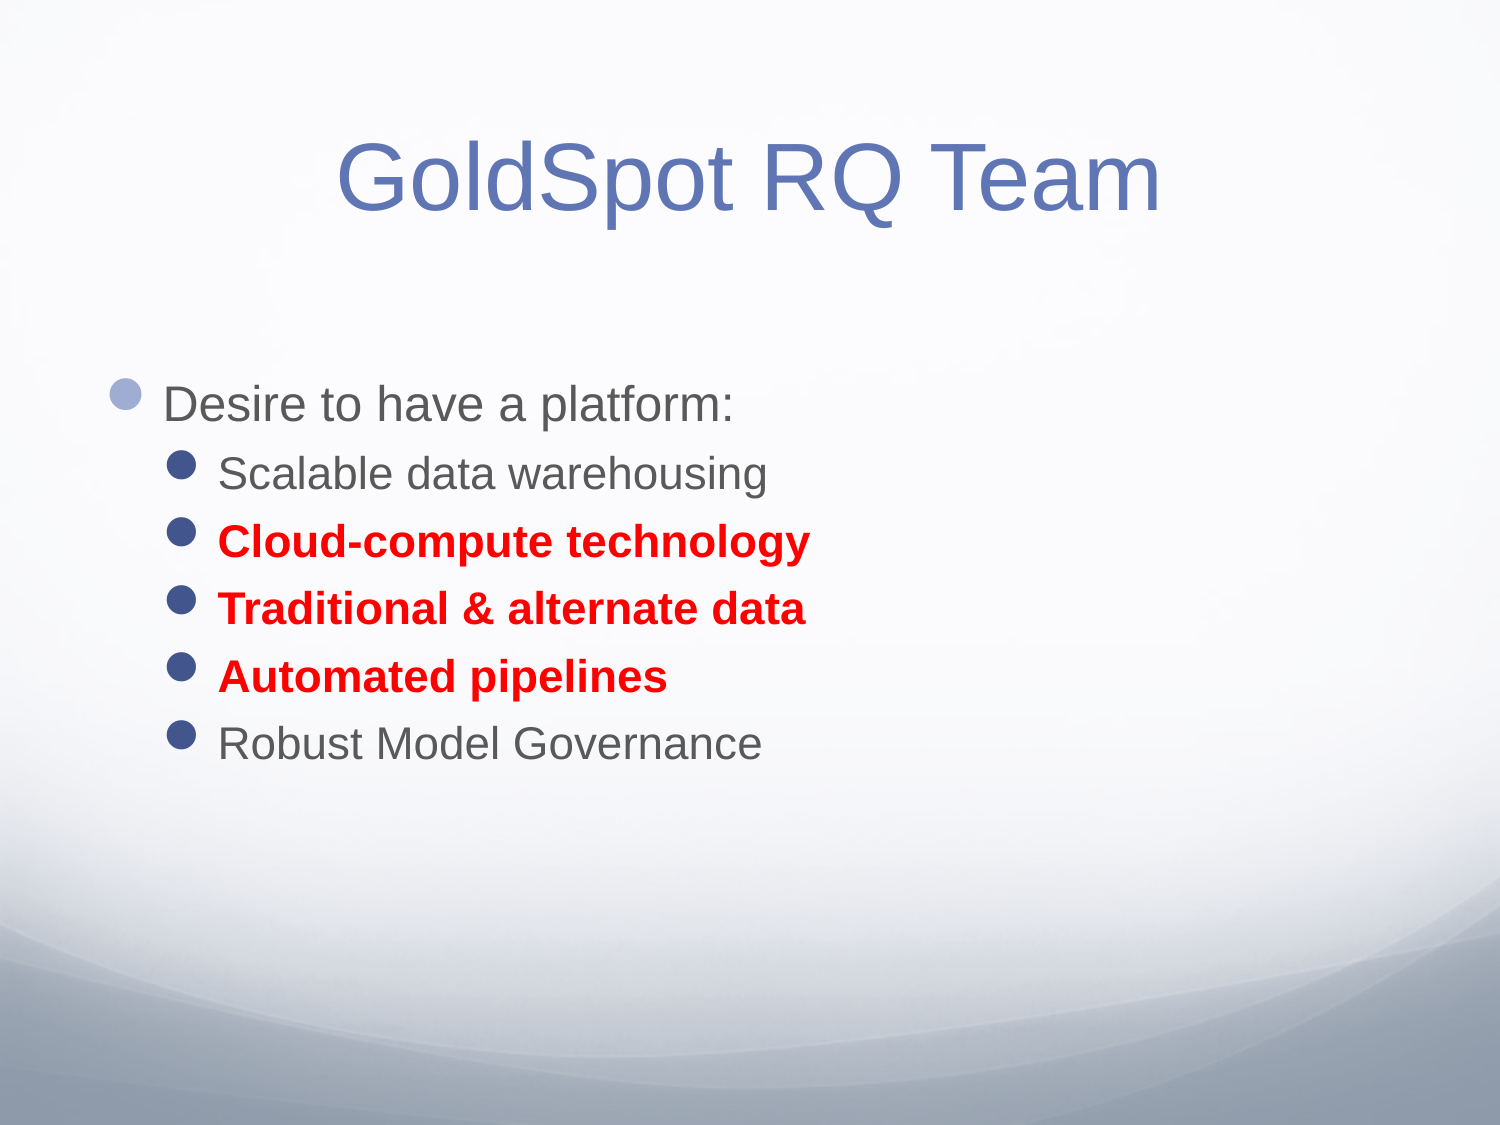

# GoldSpot RQ Team

Desire to have a platform:
Scalable data warehousing
Cloud-compute technology
Traditional & alternate data
Automated pipelines
Robust Model Governance